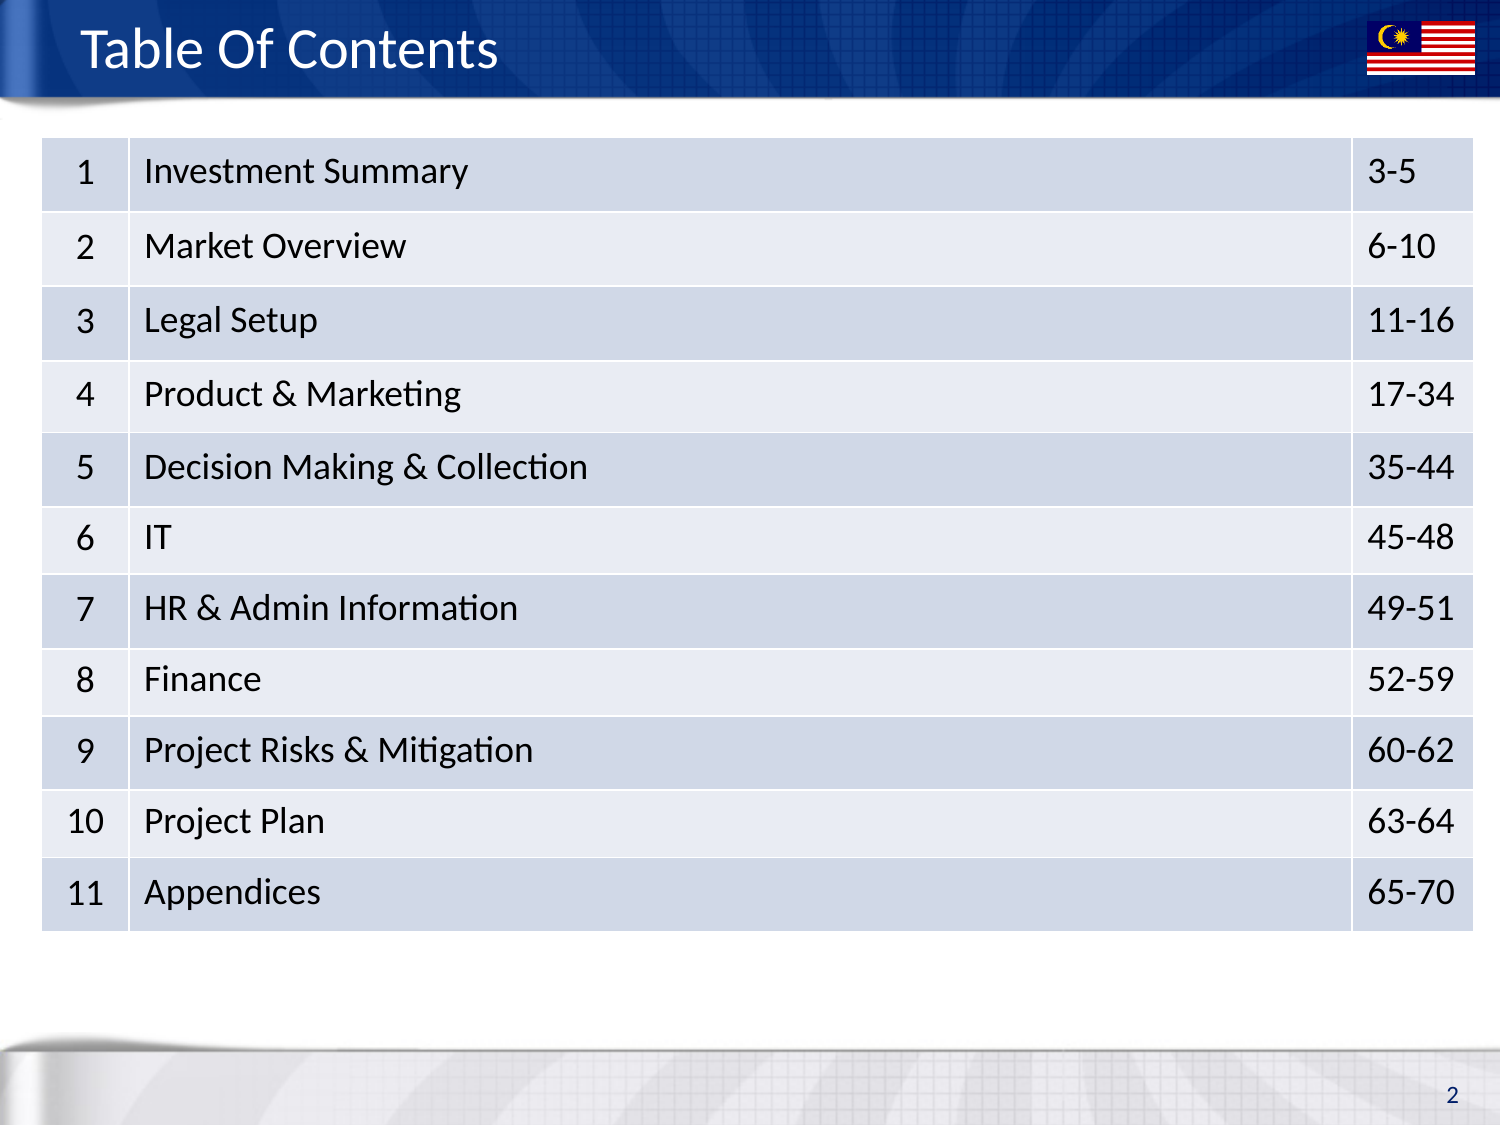

# Table Of Contents
| 1 | Investment Summary | 3-5 |
| --- | --- | --- |
| 2 | Market Overview | 6-10 |
| 3 | Legal Setup | 11-16 |
| 4 | Product & Marketing | 17-34 |
| 5 | Decision Making & Collection | 35-44 |
| 6 | IT | 45-48 |
| 7 | HR & Admin Information | 49-51 |
| 8 | Finance | 52-59 |
| 9 | Project Risks & Mitigation | 60-62 |
| 10 | Project Plan | 63-64 |
| 11 | Appendices | 65-70 |
2